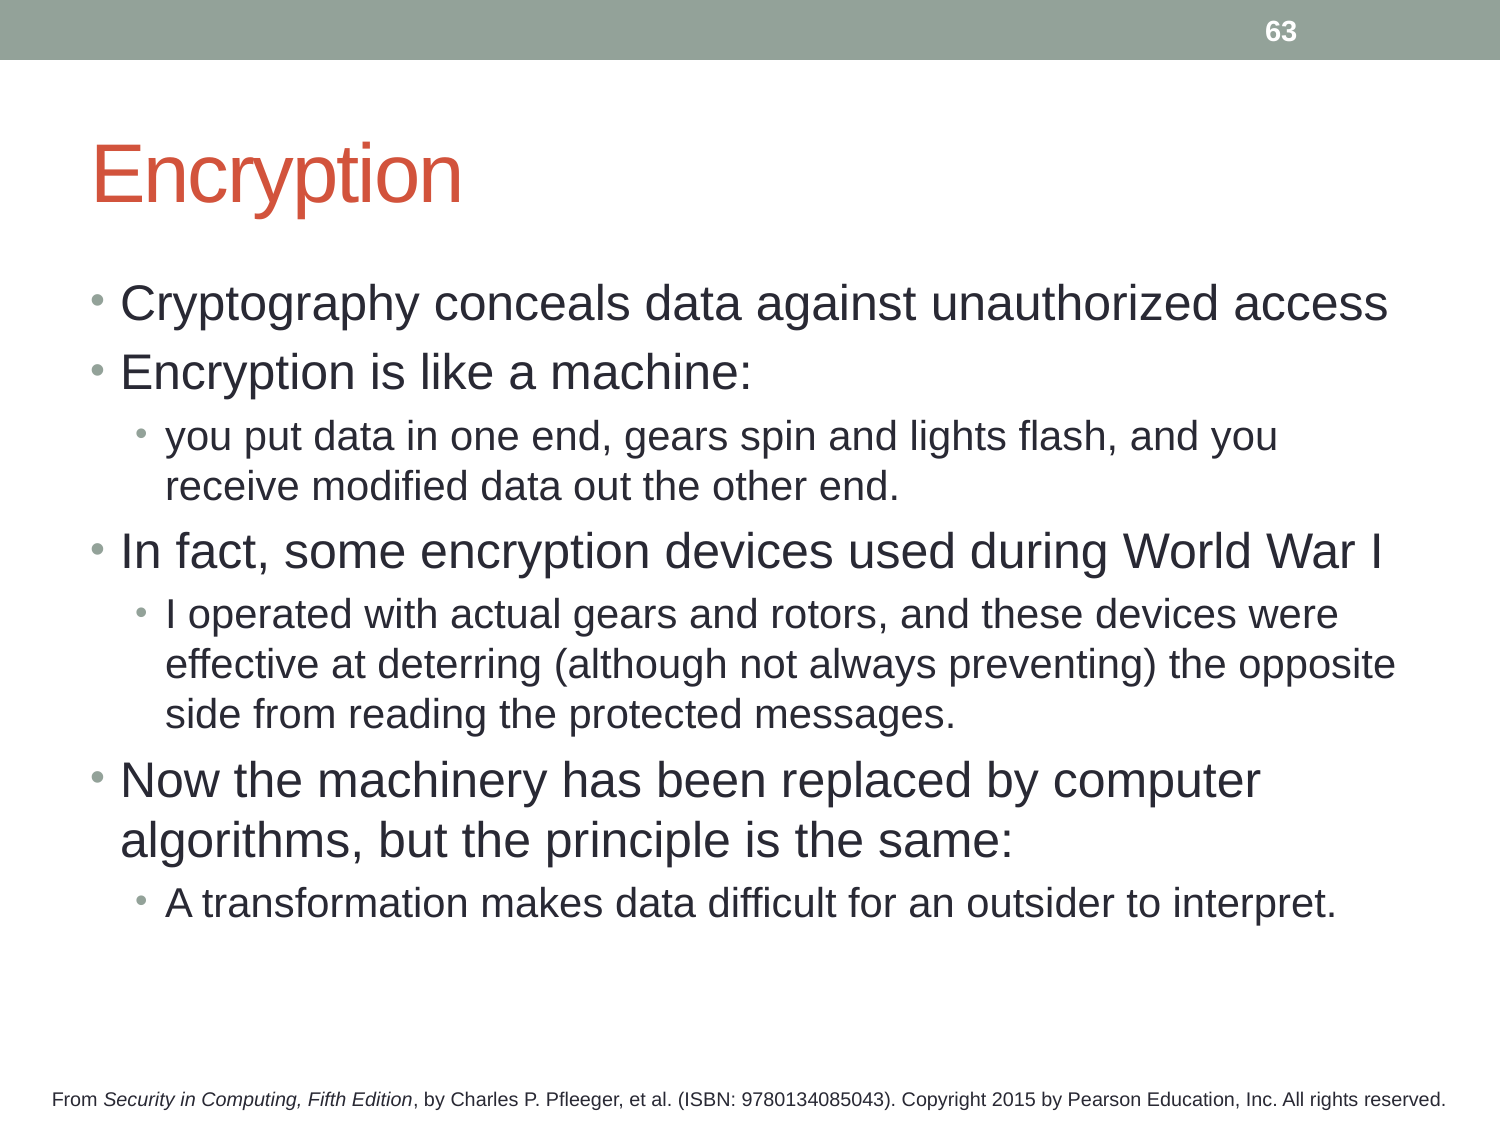

63
# Encryption
Cryptography conceals data against unauthorized access
Encryption is like a machine:
you put data in one end, gears spin and lights flash, and you receive modified data out the other end.
In fact, some encryption devices used during World War I
I operated with actual gears and rotors, and these devices were effective at deterring (although not always preventing) the opposite side from reading the protected messages.
Now the machinery has been replaced by computer algorithms, but the principle is the same:
A transformation makes data difficult for an outsider to interpret.
From Security in Computing, Fifth Edition, by Charles P. Pfleeger, et al. (ISBN: 9780134085043). Copyright 2015 by Pearson Education, Inc. All rights reserved.